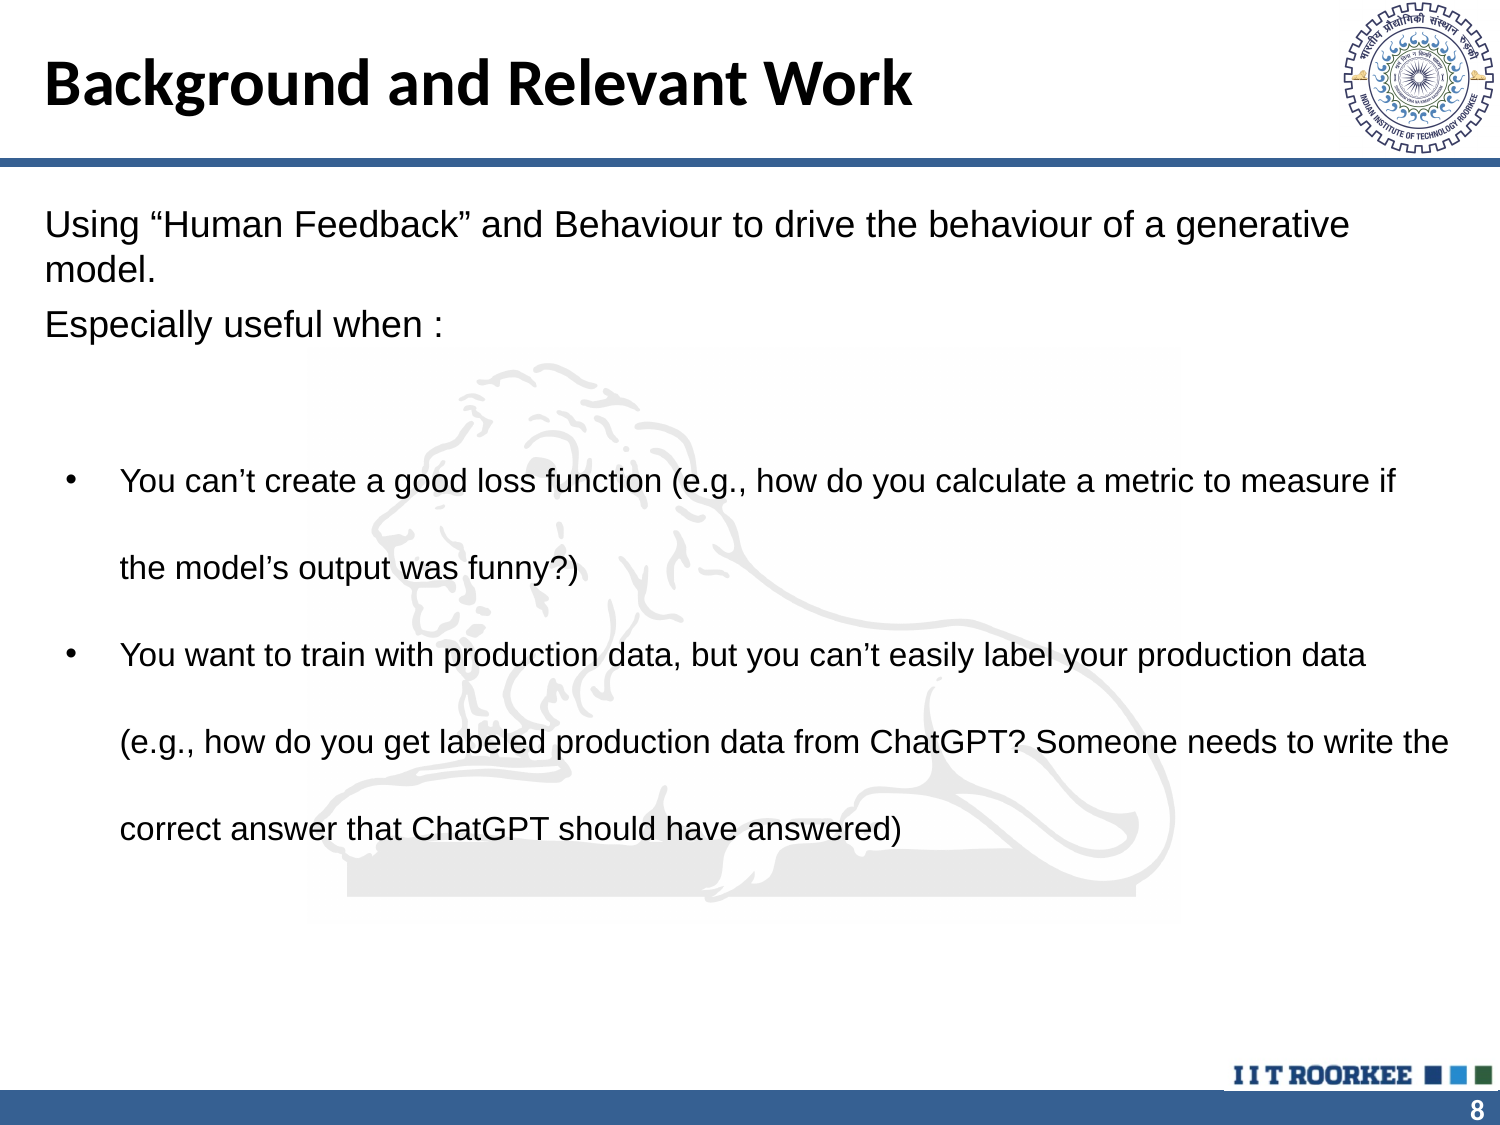

# Background and Relevant Work
Using “Human Feedback” and Behaviour to drive the behaviour of a generative model.
Especially useful when :
You can’t create a good loss function (e.g., how do you calculate a metric to measure if the model’s output was funny?)
You want to train with production data, but you can’t easily label your production data (e.g., how do you get labeled production data from ChatGPT? Someone needs to write the correct answer that ChatGPT should have answered)